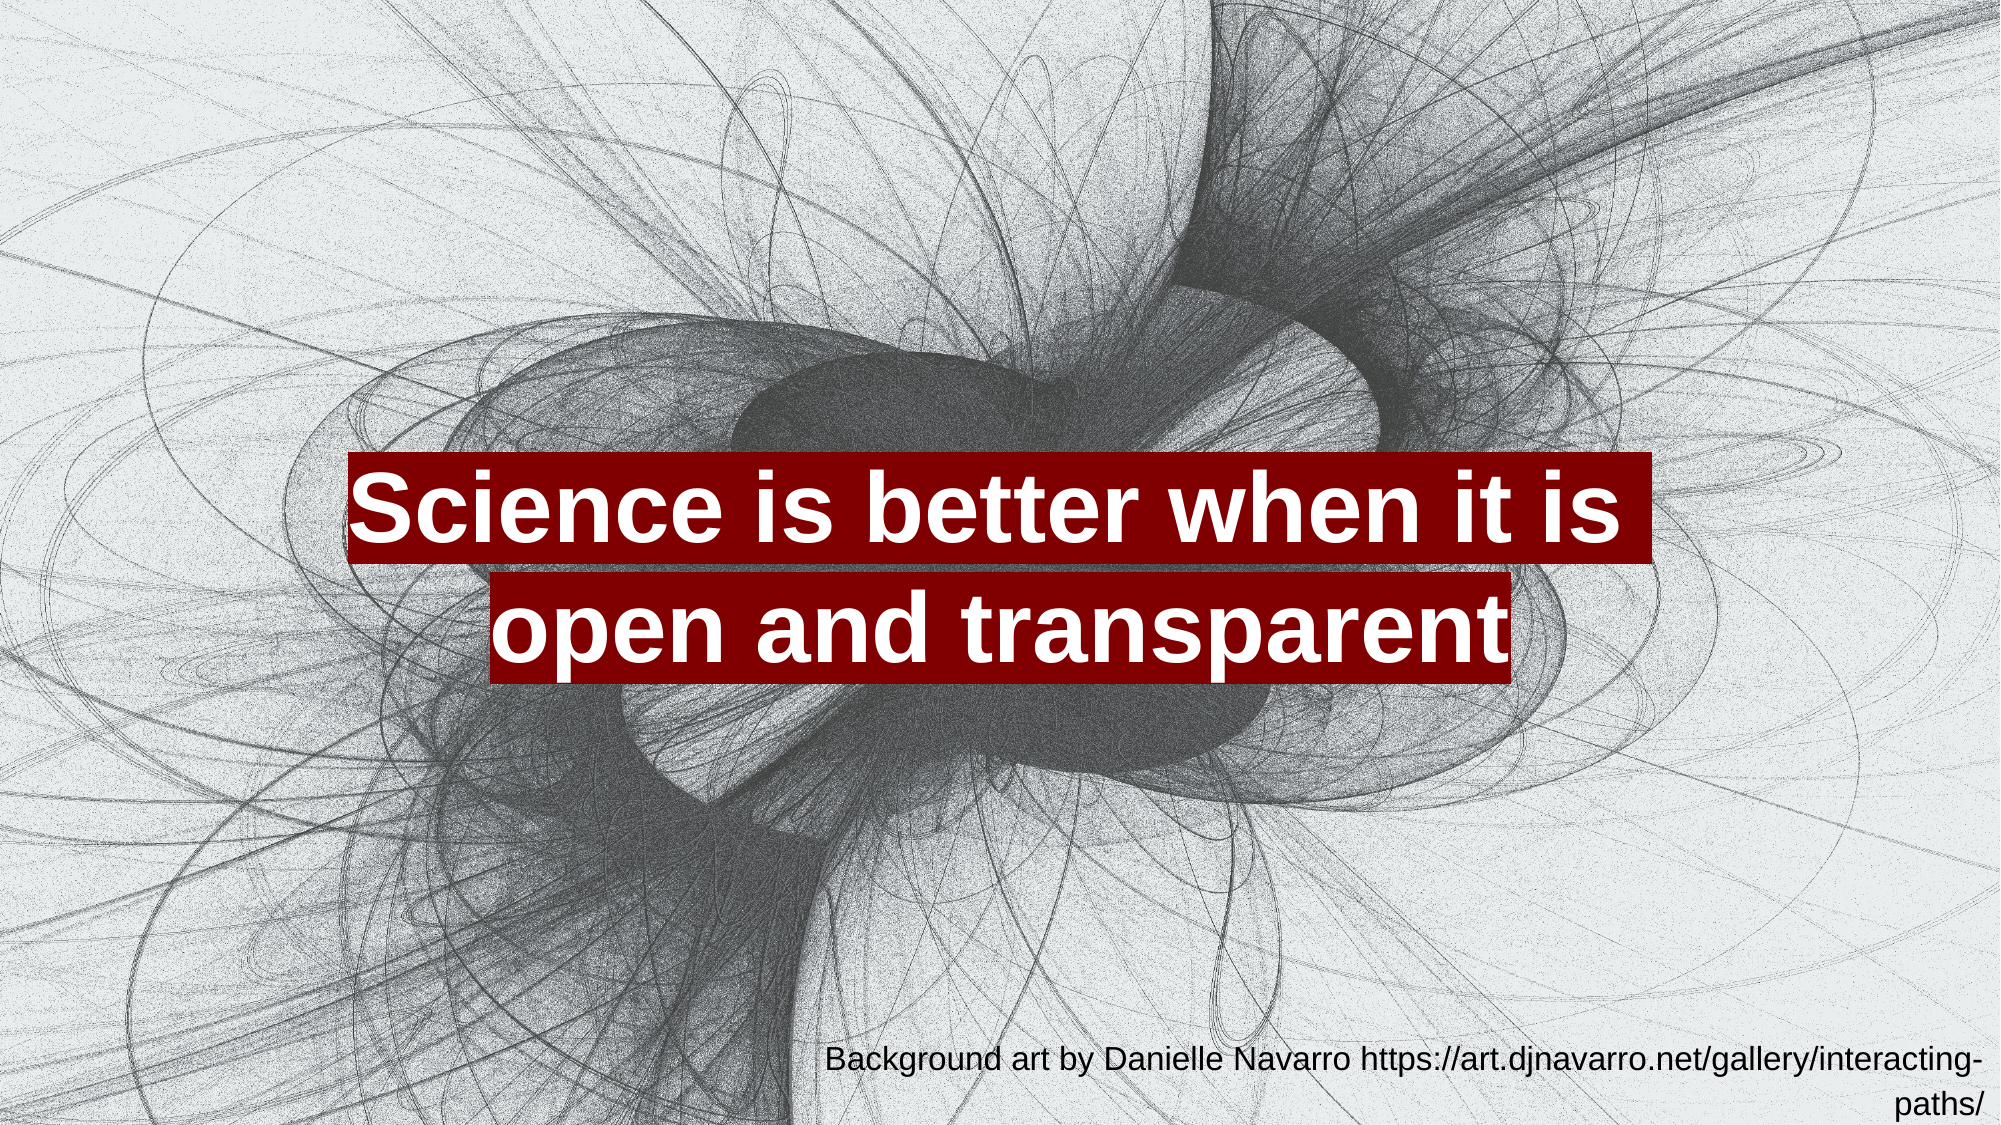

Science is better when it is
open and transparent
Background art by Danielle Navarro https://art.djnavarro.net/gallery/interacting-paths/